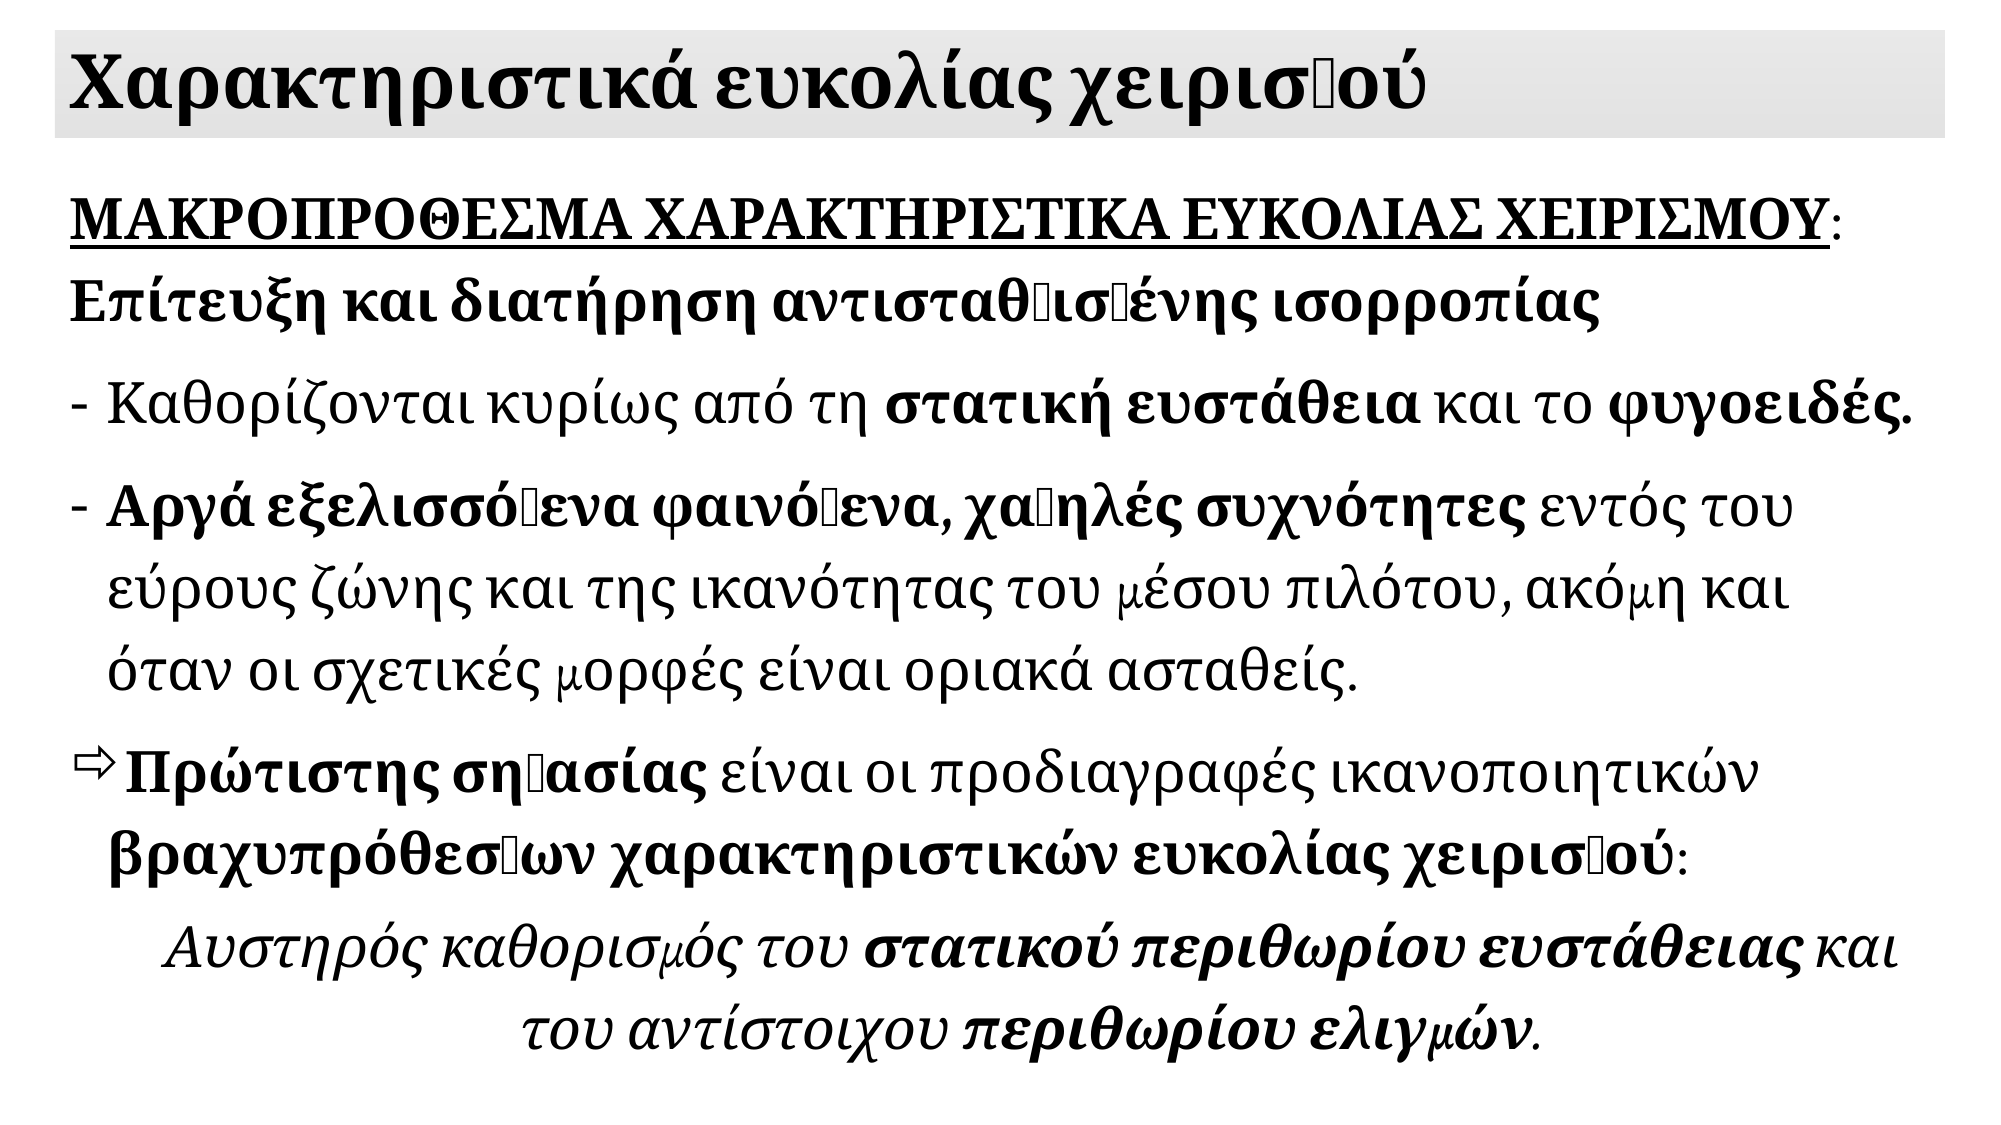

# Χαρακτηριστικά ευκολίας χειρισμού
ΜΑΚΡΟΠΡΟΘΕΣΜΑ ΧΑΡΑΚΤΗΡΙΣΤΙΚΑ ΕΥΚΟΛΙΑΣ ΧΕΙΡΙΣΜΟΥ: Επίτευξη και διατήρηση αντισταθμισμένης ισορροπίας
Καθορίζονται κυρίως από τη στατική ευστάθεια και το φυγοειδές.
Αργά εξελισσόμενα φαινόμενα, χαμηλές συχνότητες εντός του εύρους ζώνης και της ικανότητας του μέσου πιλότου, ακόμη και όταν οι σχετικές μορφές είναι οριακά ασταθείς.
Πρώτιστης σημασίας είναι οι προδιαγραφές ικανοποιητικών βραχυπρόθεσμων χαρακτηριστικών ευκολίας χειρισμού:
Αυστηρός καθορισμός του στατικού περιθωρίου ευστάθειας και του αντίστοιχου περιθωρίου ελιγμών.